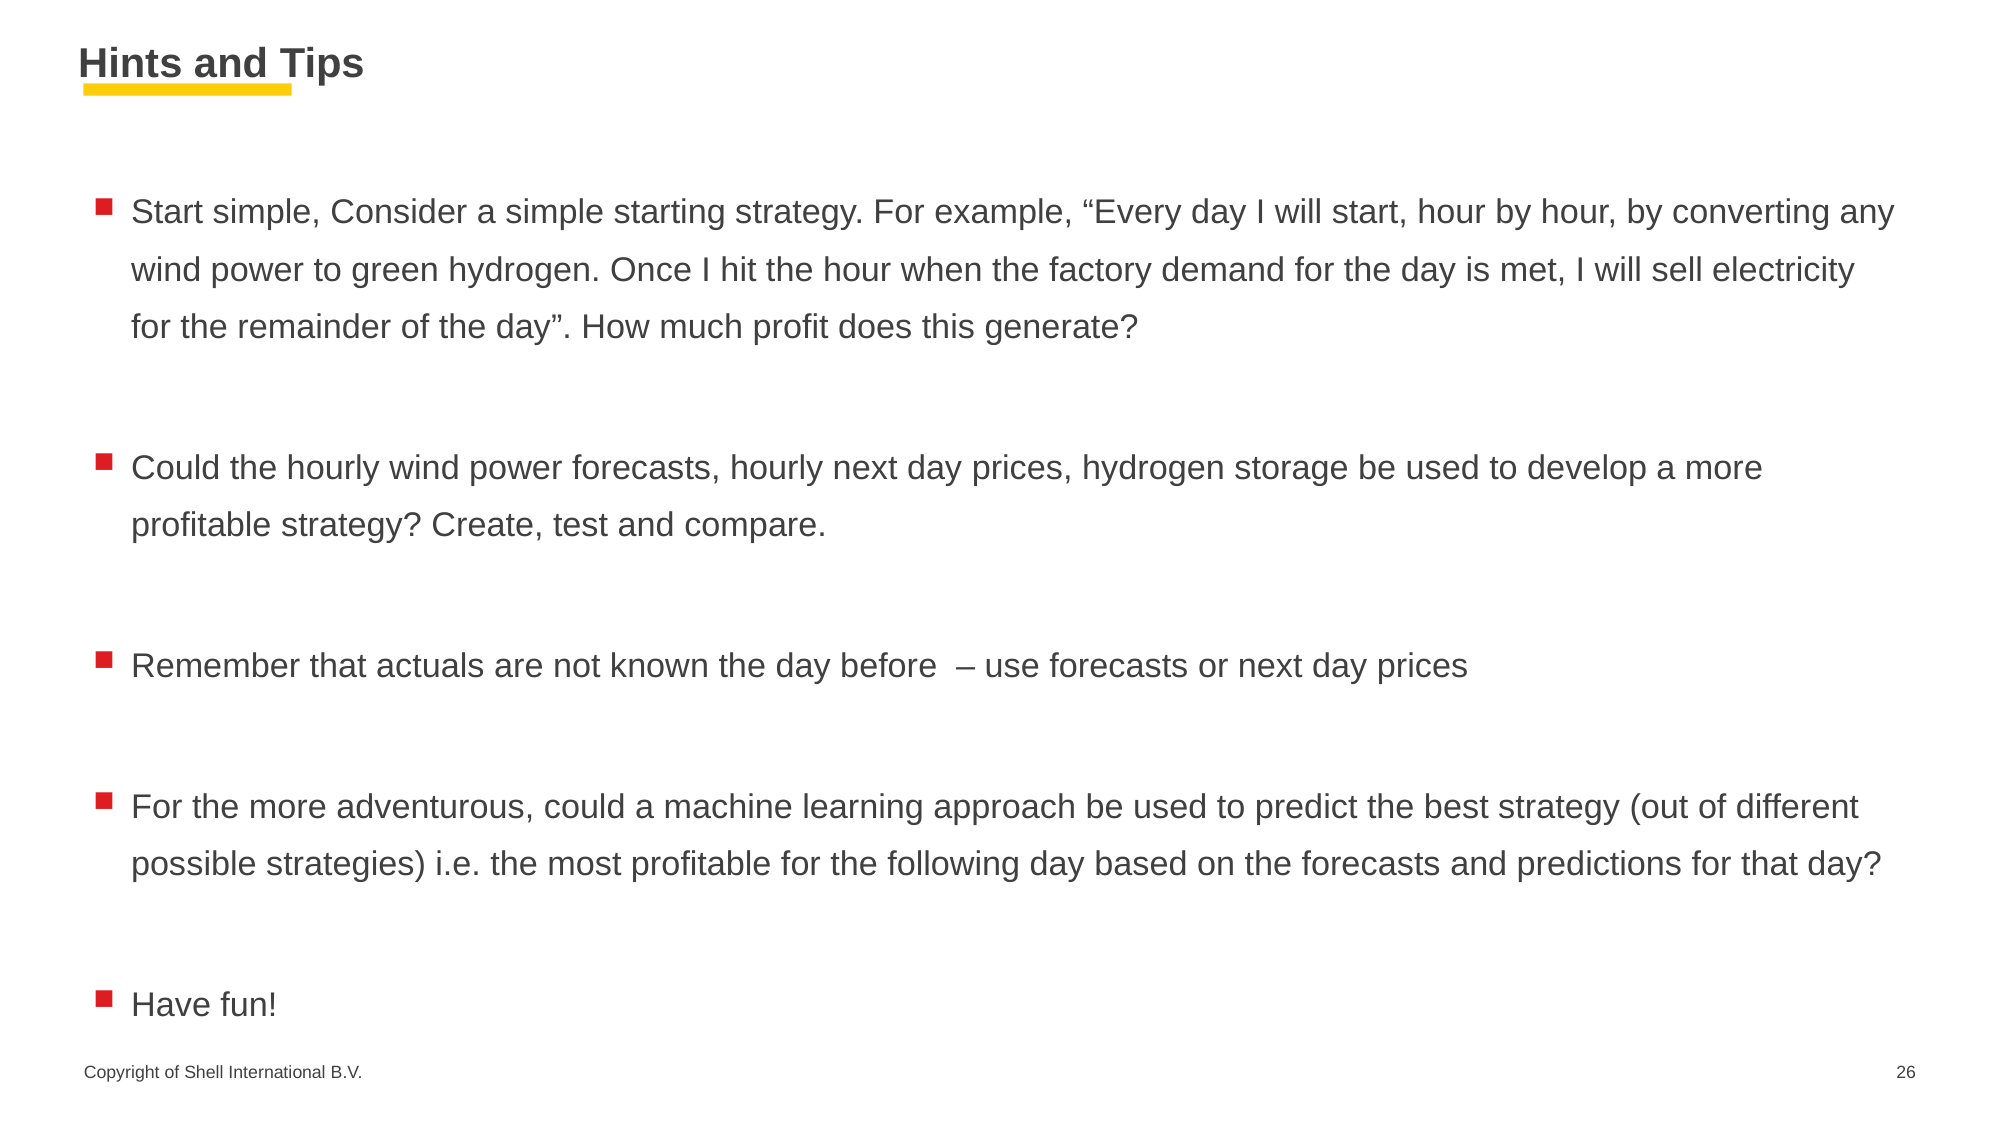

Hints and Tips

Start simple, Consider a simple starting strategy. For example, “Every day I will start, hour by hour, by converting any wind power to green hydrogen. Once I hit the hour when the factory demand for the day is met, I will sell electricity for the remainder of the day”. How much profit does this generate?

Could the hourly wind power forecasts, hourly next day prices, hydrogen storage be used to develop a more profitable strategy? Create, test and compare.

Remember that actuals are not known the day before  – use forecasts or next day prices

For the more adventurous, could a machine learning approach be used to predict the best strategy (out of different possible strategies) i.e. the most profitable for the following day based on the forecasts and predictions for that day?

Have fun!

26